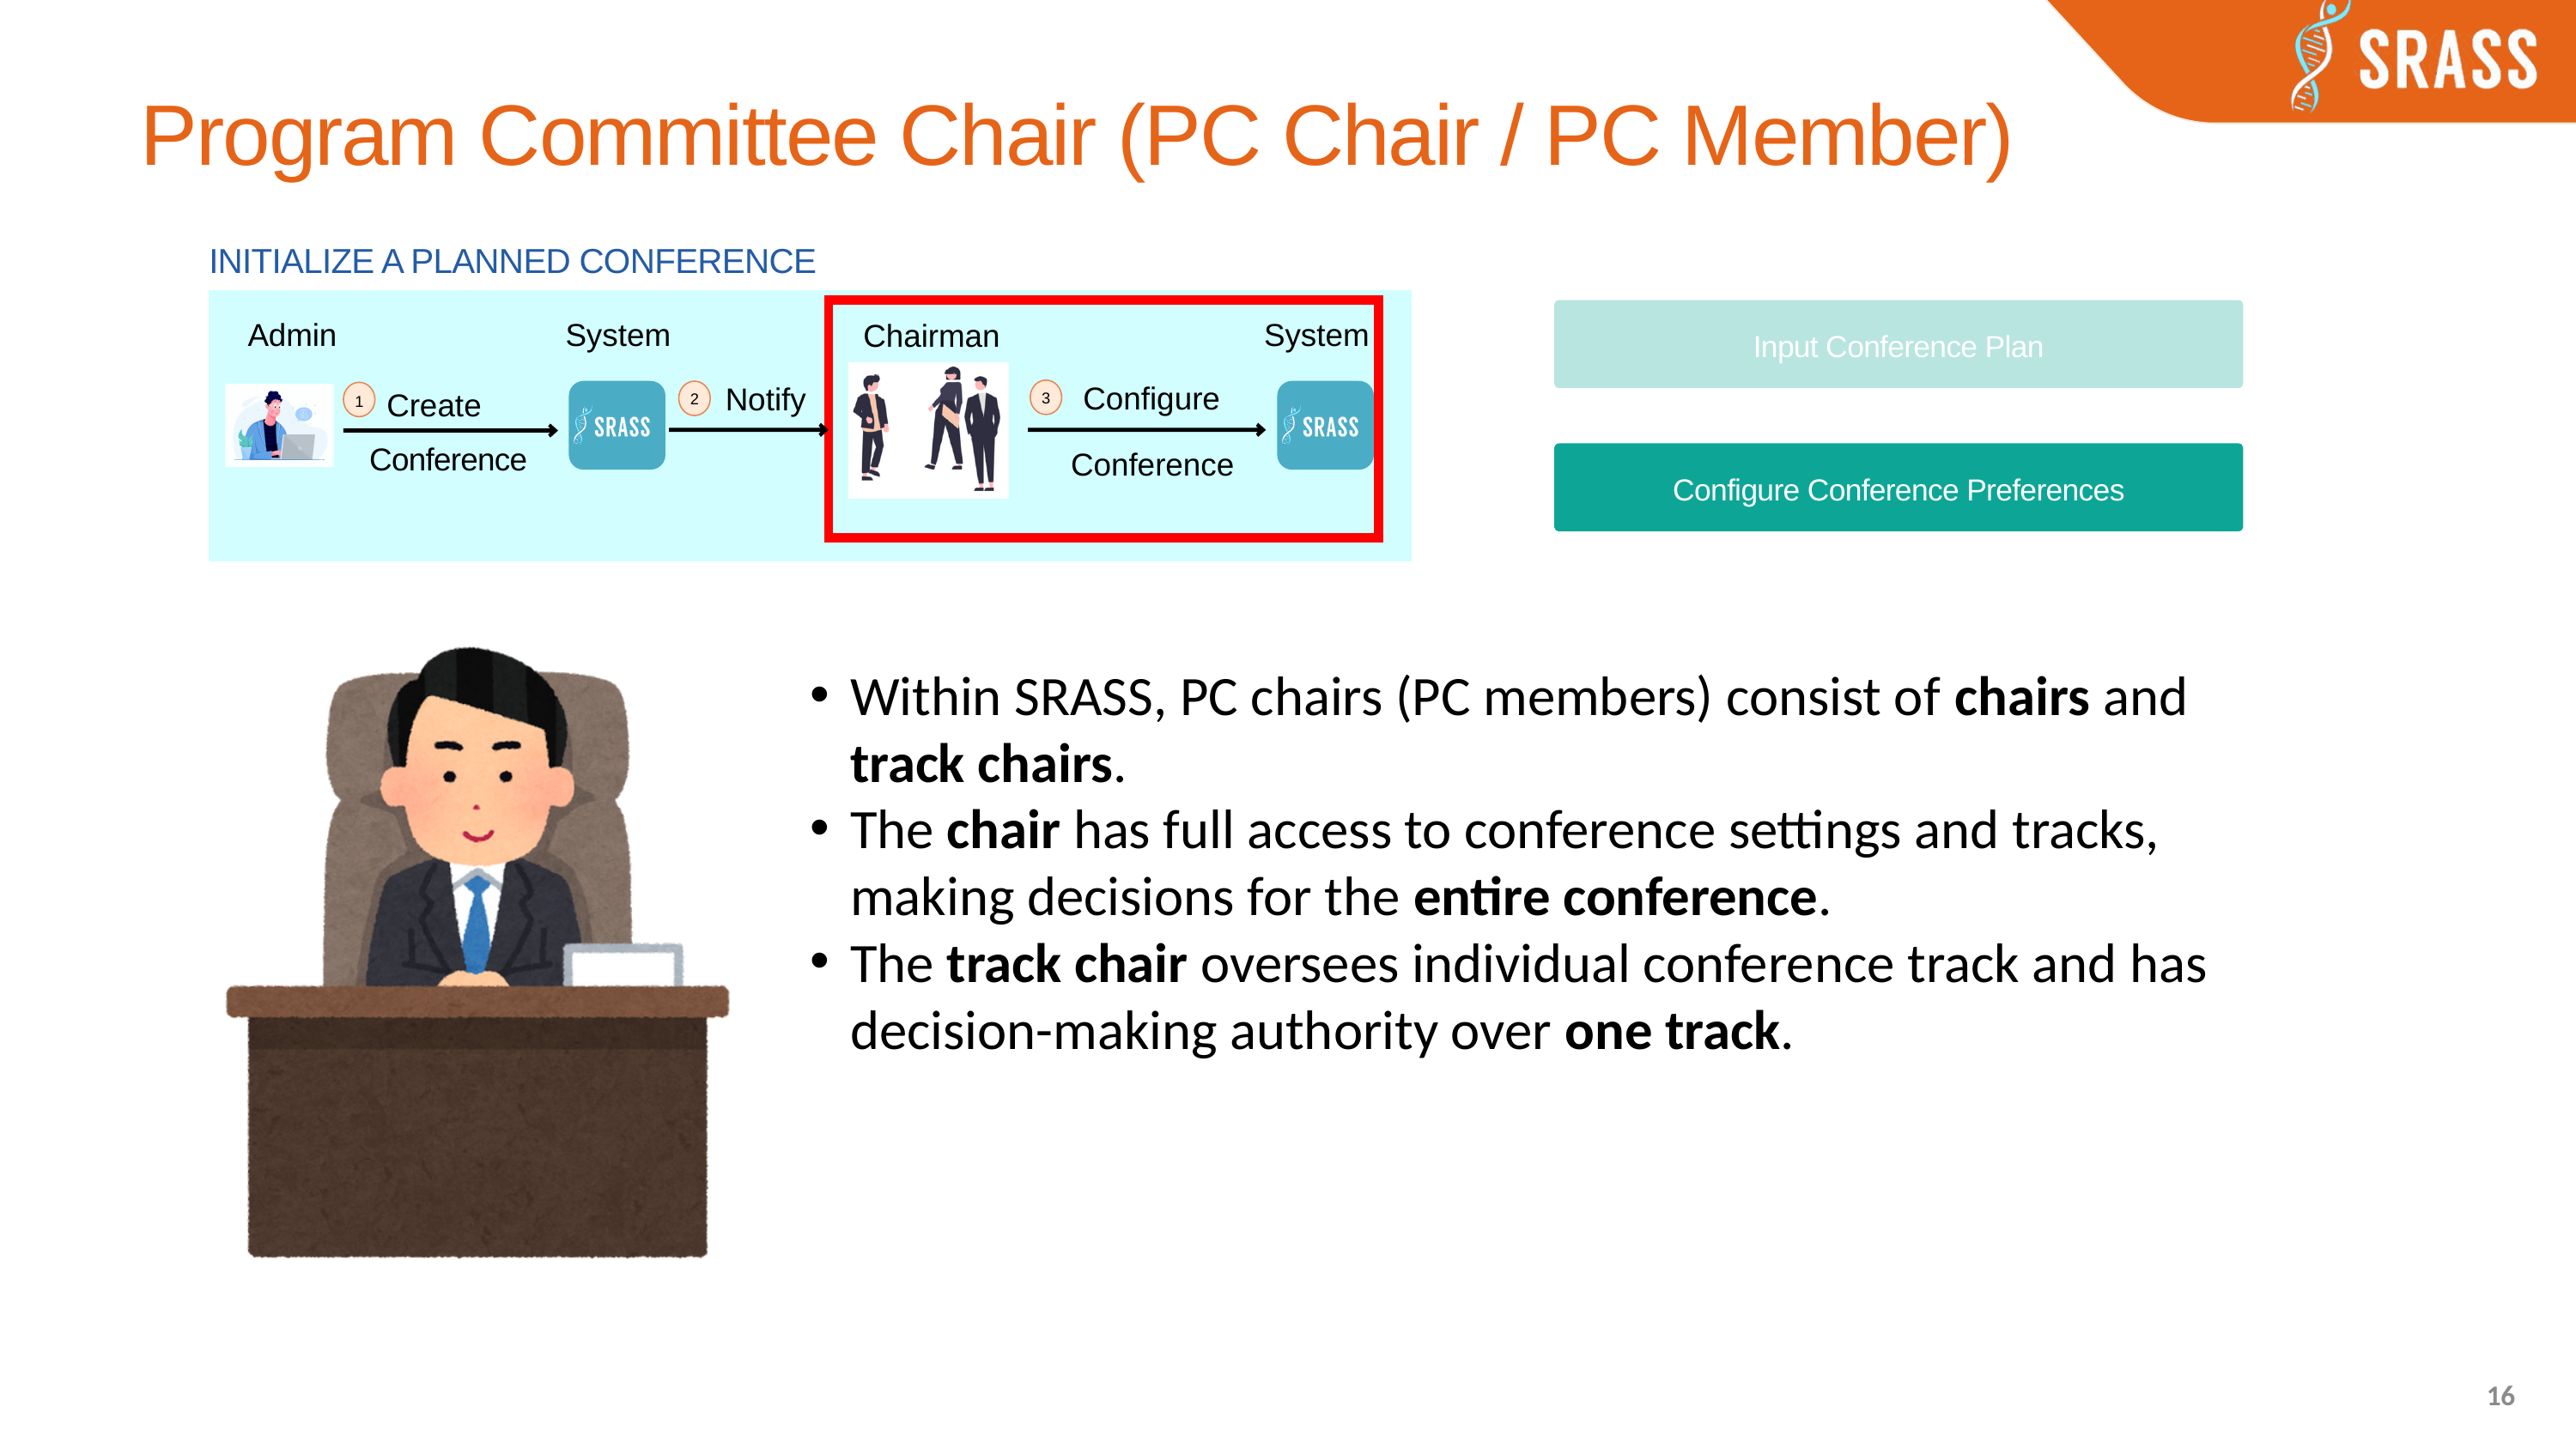

Program Committee Chair (PC Chair / PC Member)
INITIALIZE A PLANNED CONFERENCE

Input Conference Plan
Admin
System
System
Chairman

Configure
Notify
Create

3

2

1

Conference
Conference

Configure Conference Preferences

Within SRASS, PC chairs (PC members) consist of chairs and track chairs.
The chair has full access to conference settings and tracks, making decisions for the entire conference.
The track chair oversees individual conference track and has decision-making authority over one track.
16